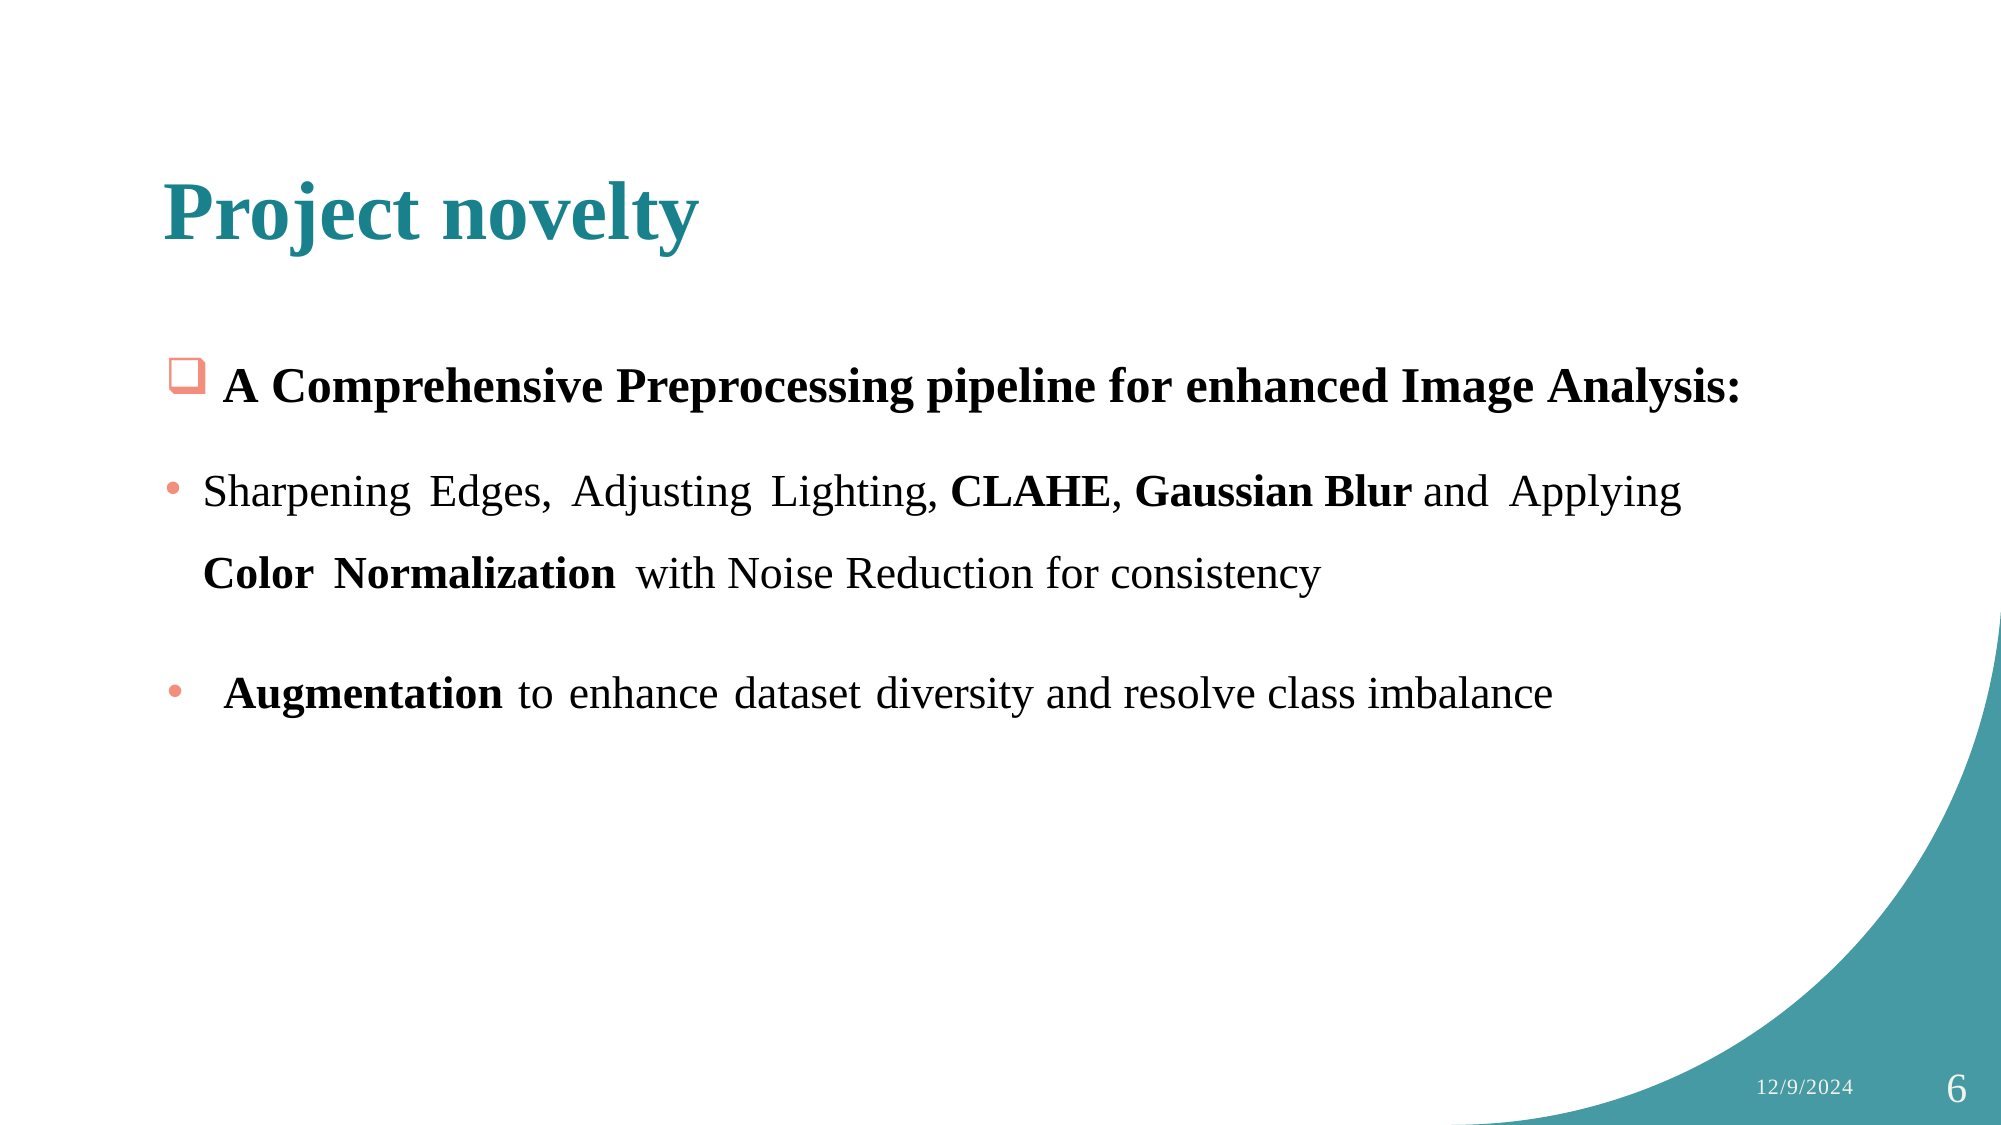

# Project novelty
 A Comprehensive Preprocessing pipeline for enhanced Image Analysis:
Sharpening Edges, Adjusting Lighting, CLAHE, Gaussian Blur and Applying Color Normalization with Noise Reduction for consistency
Augmentation to enhance dataset diversity and resolve class imbalance

12/9/2024
6